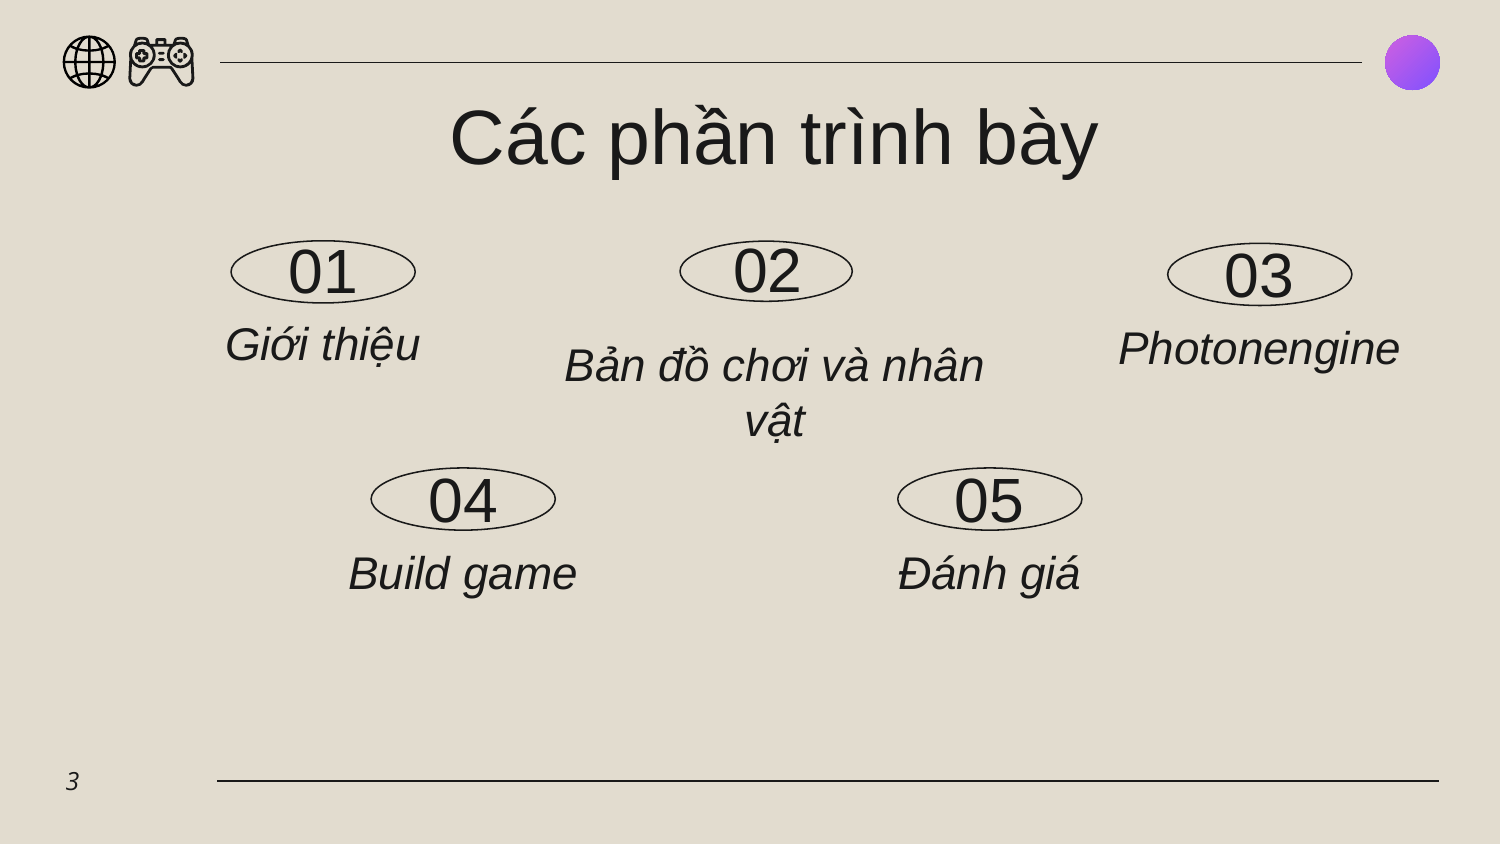

Các phần trình bày

# 01
02

03
Giới thiệu
Photonengine
Bản đồ chơi và nhân vật

04
05
Build game
Đánh giá
3